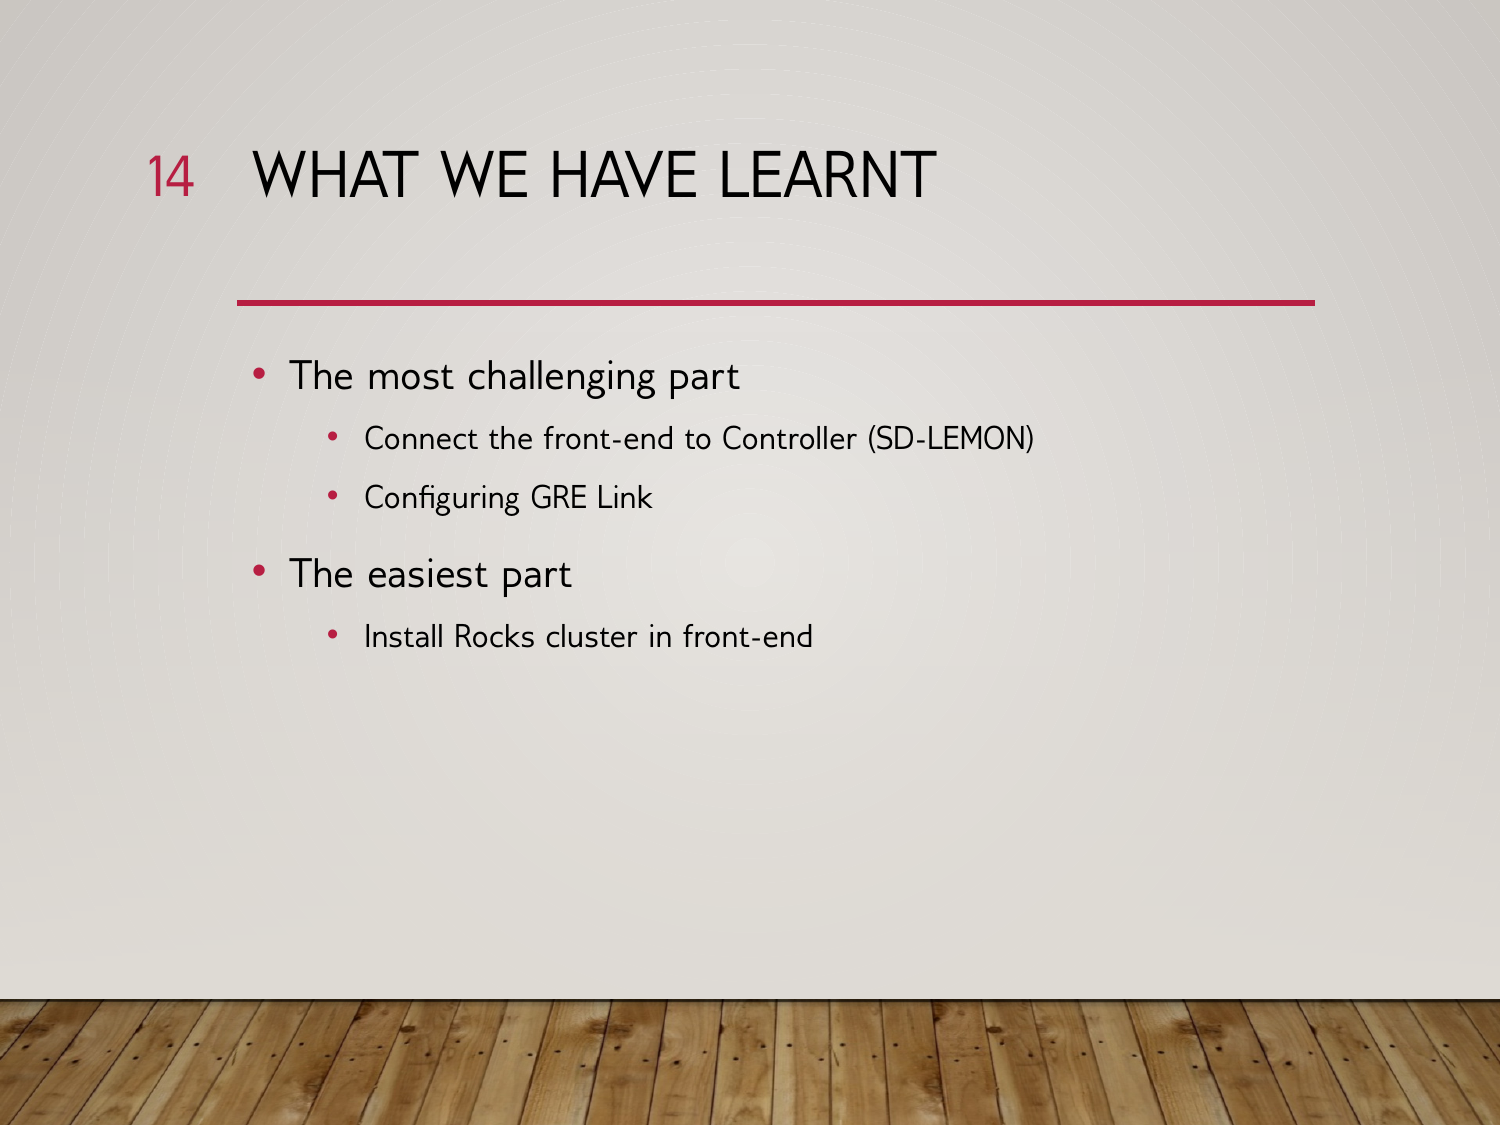

14
# What We have learnt
The most challenging part
Connect the front-end to Controller (SD-LEMON)
Configuring GRE Link
The easiest part
Install Rocks cluster in front-end